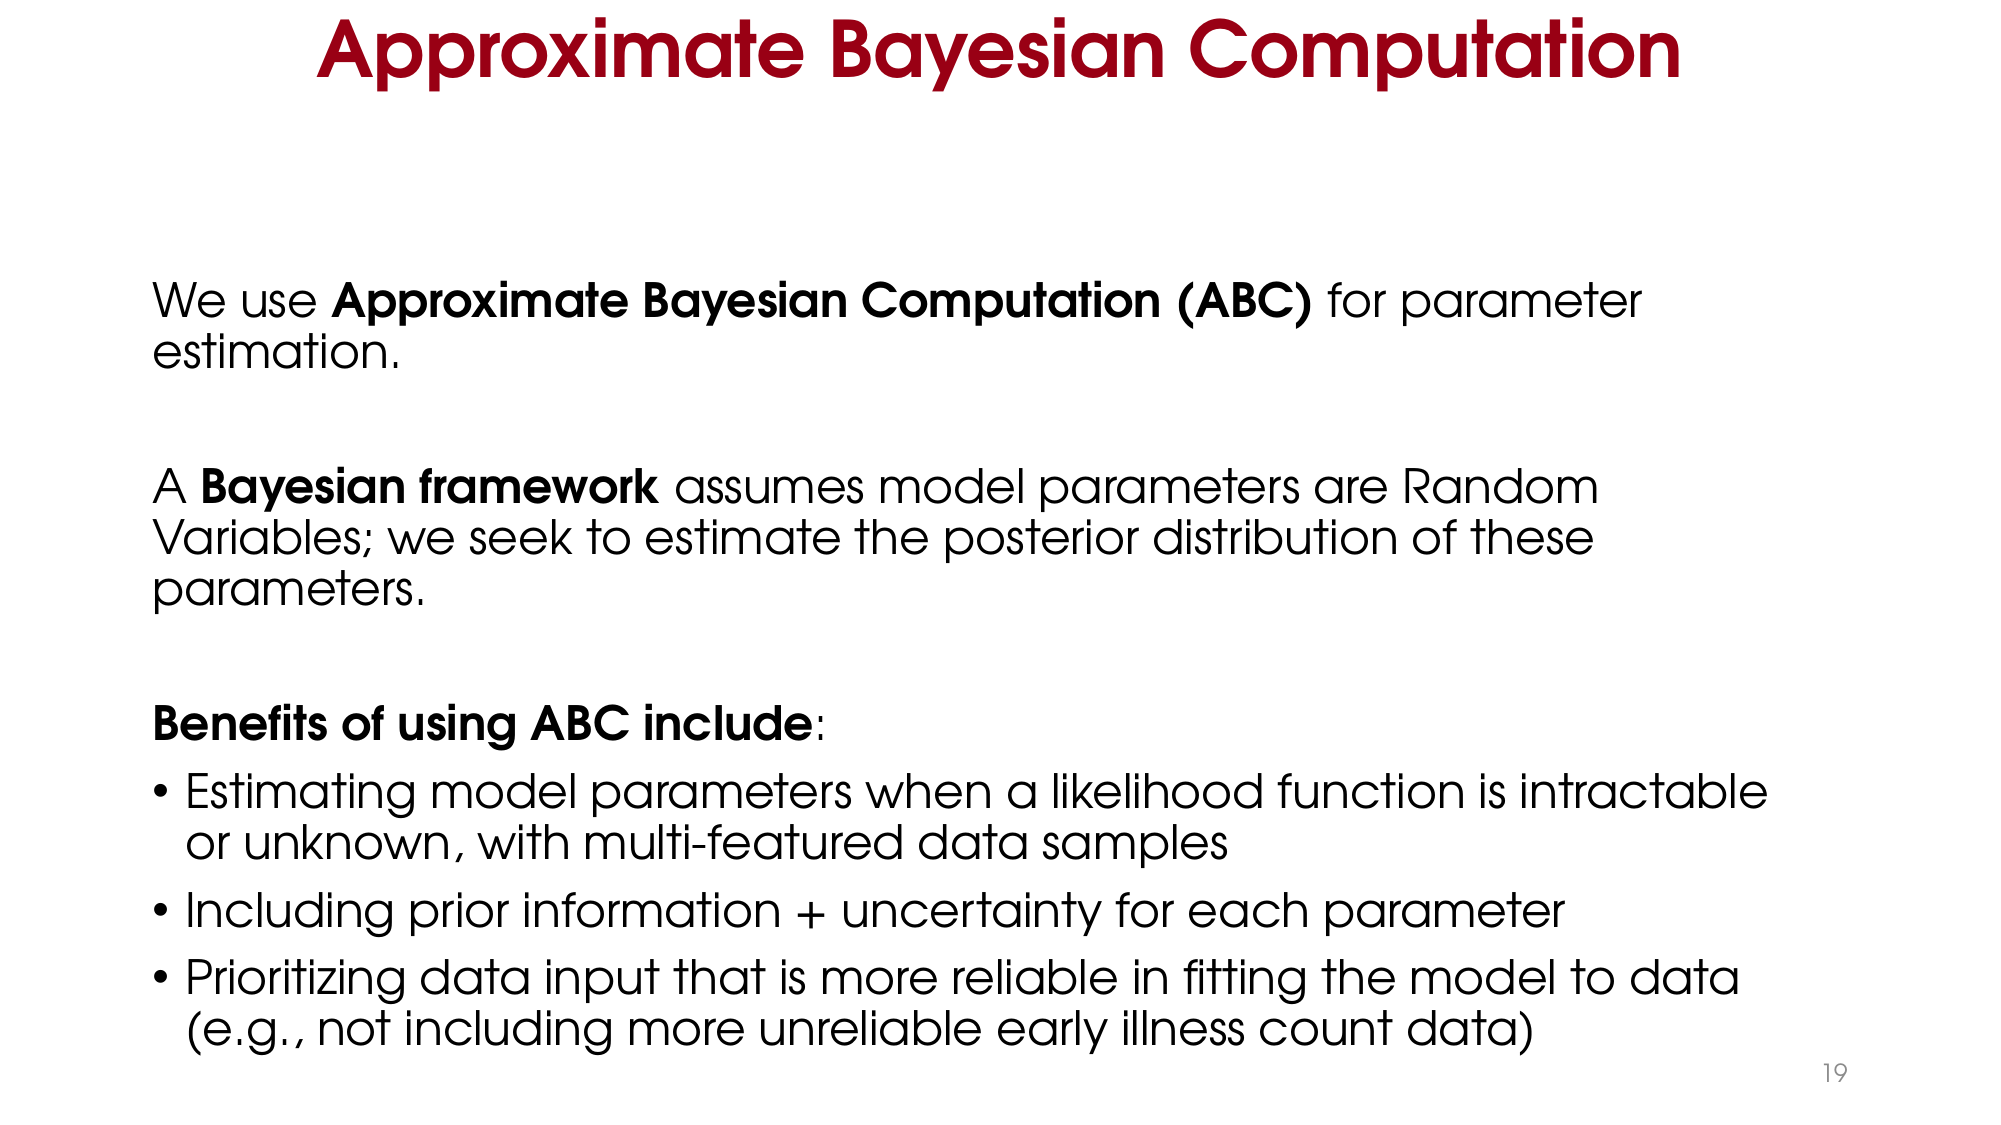

# Approximate Bayesian Computation
We use Approximate Bayesian Computation (ABC) for parameter estimation.

A Bayesian framework assumes model parameters are Random Variables; we seek to estimate the posterior distribution of these parameters.

Benefits of using ABC include:
Estimating model parameters when a likelihood function is intractable or unknown, with multi-featured data samples
Including prior information + uncertainty for each parameter
Prioritizing data input that is more reliable in fitting the model to data (e.g., not including more unreliable early illness count data)

19